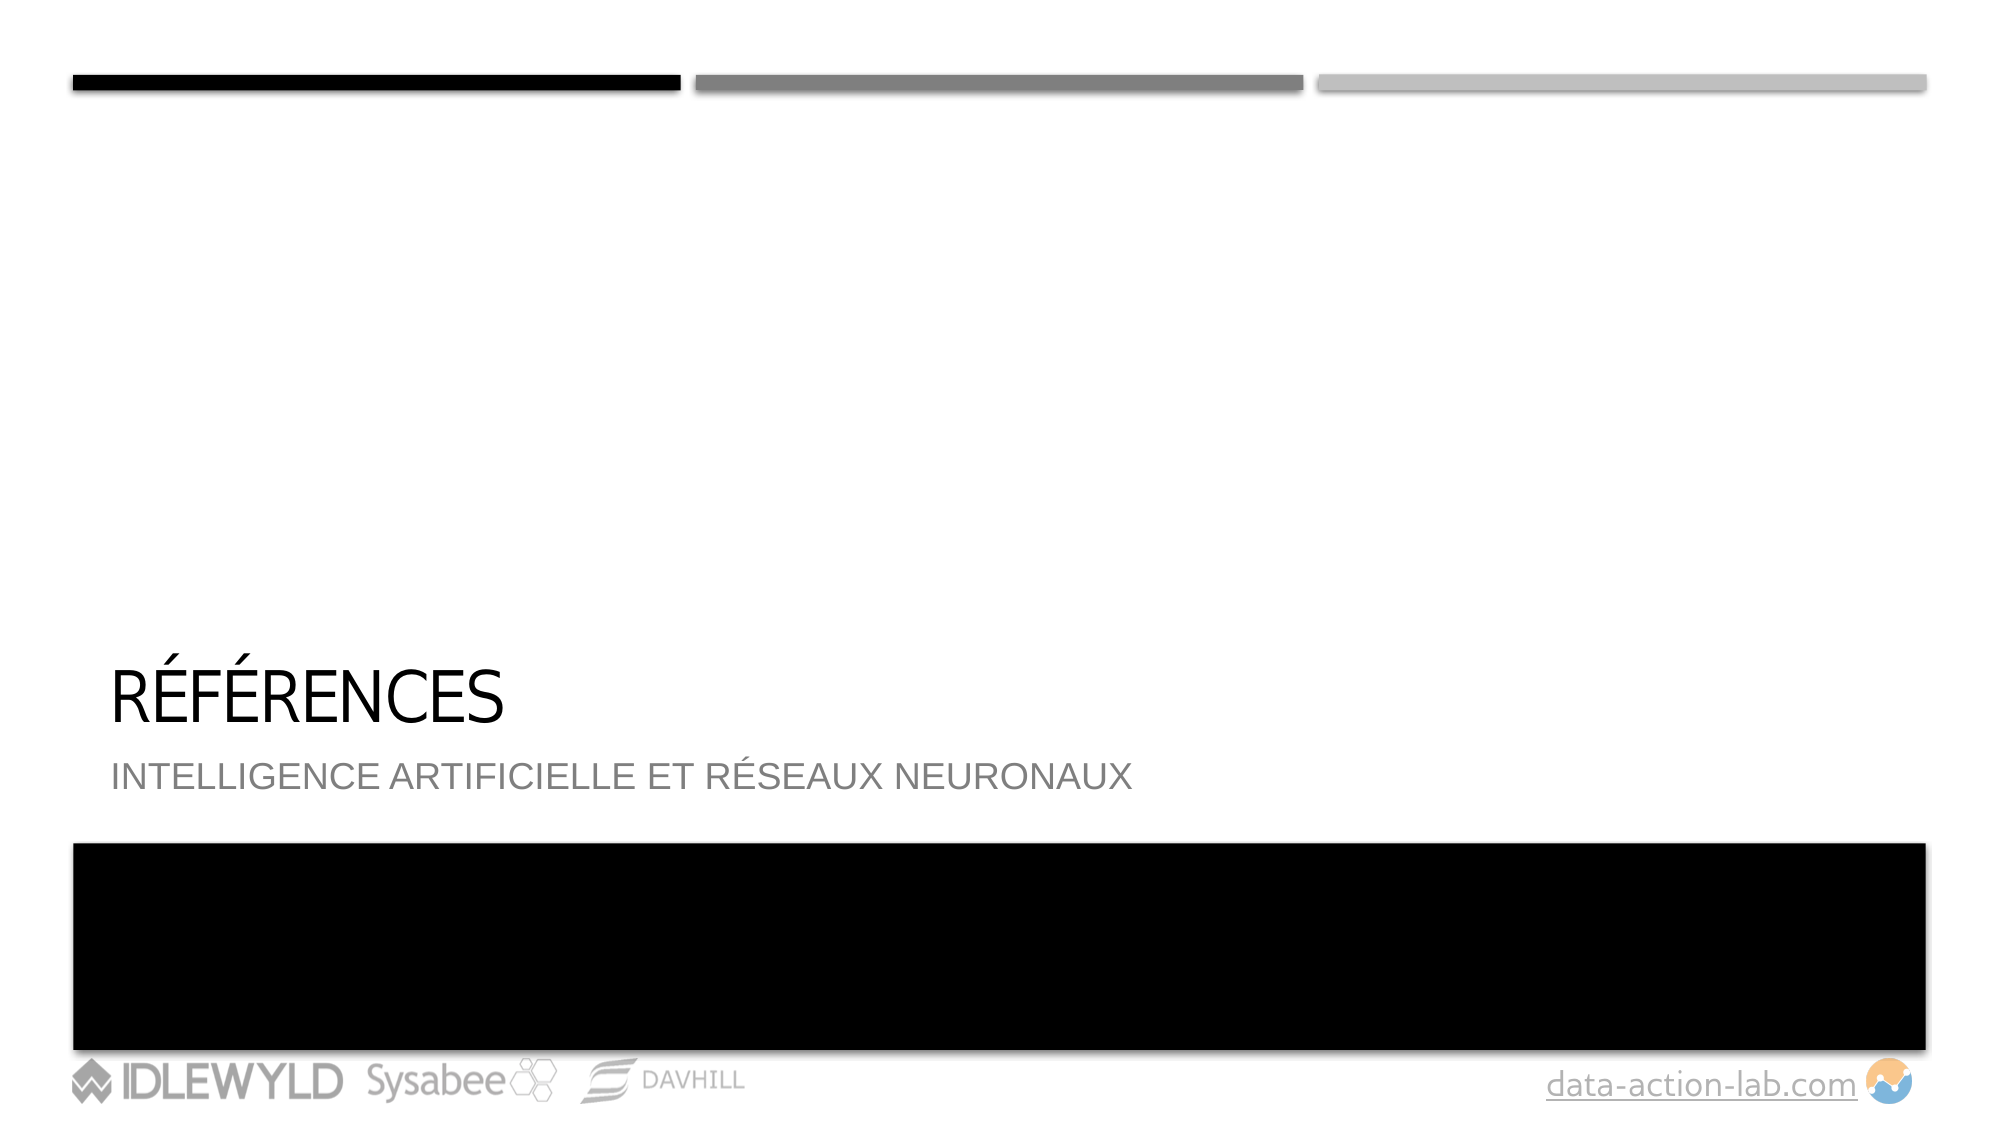

# RÉFÉRENCES
INTELLIGENCE ARTIFICIELLE ET RÉSEAUX NEURONAUX